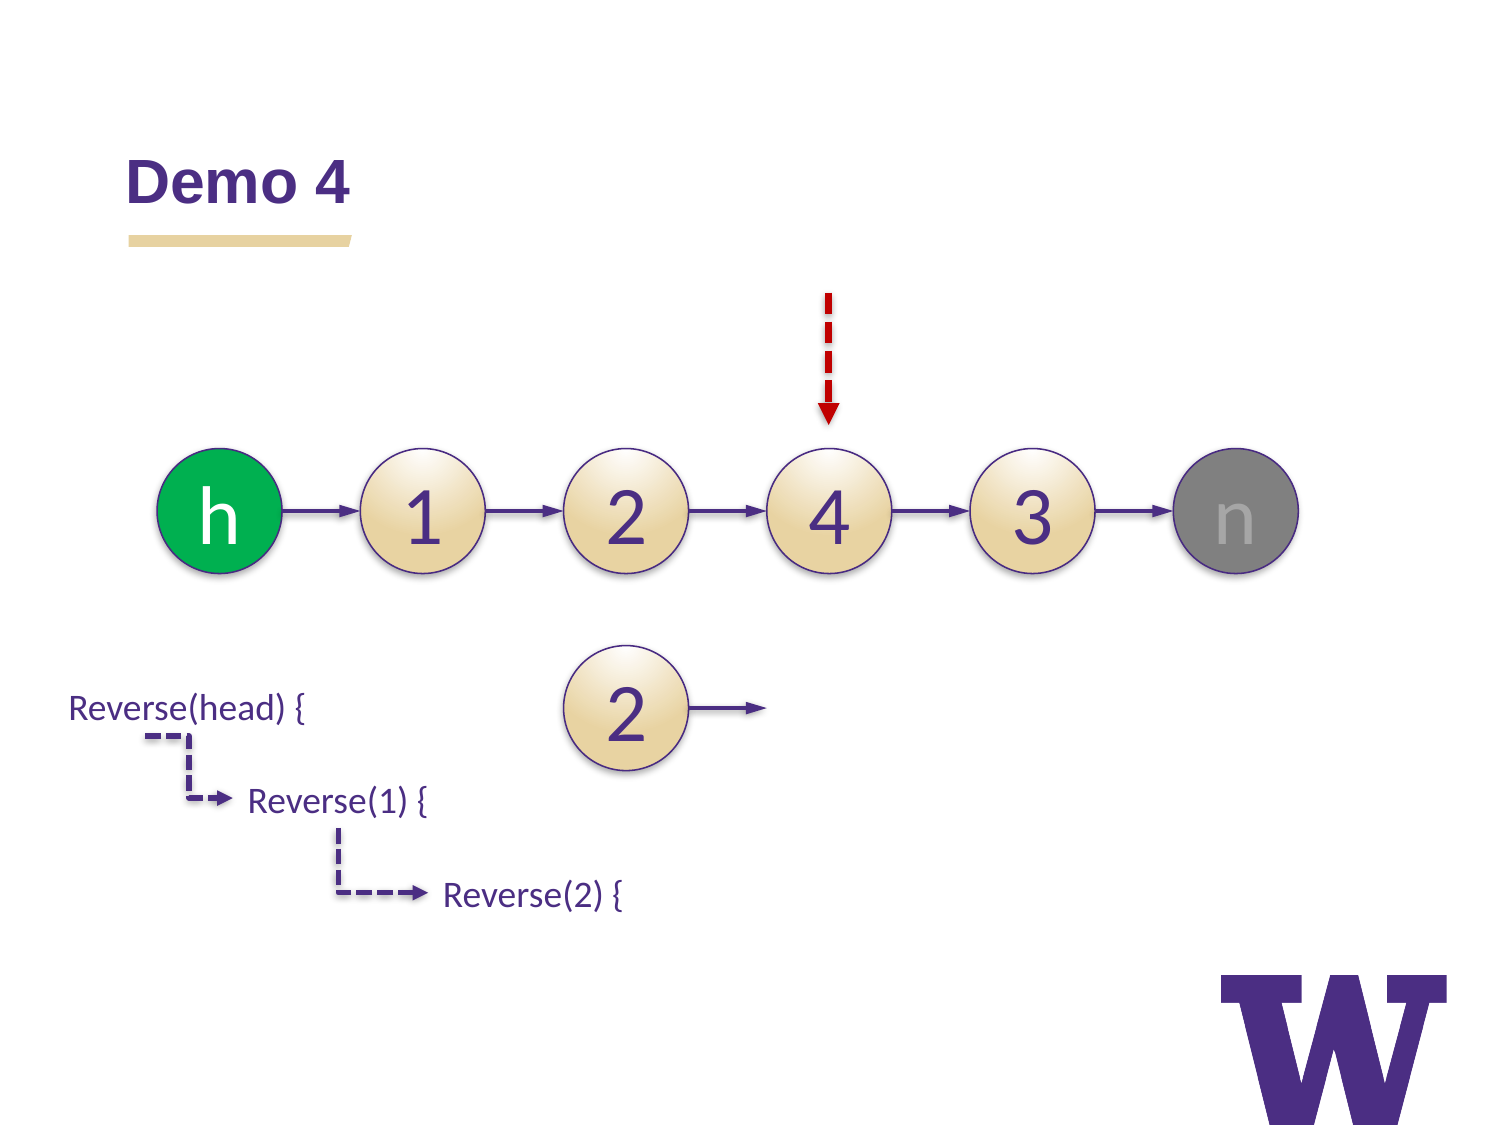

# Demo 4
h
1
2
4
3
n
2
Reverse(head) {
Reverse(1) {
Reverse(2) {